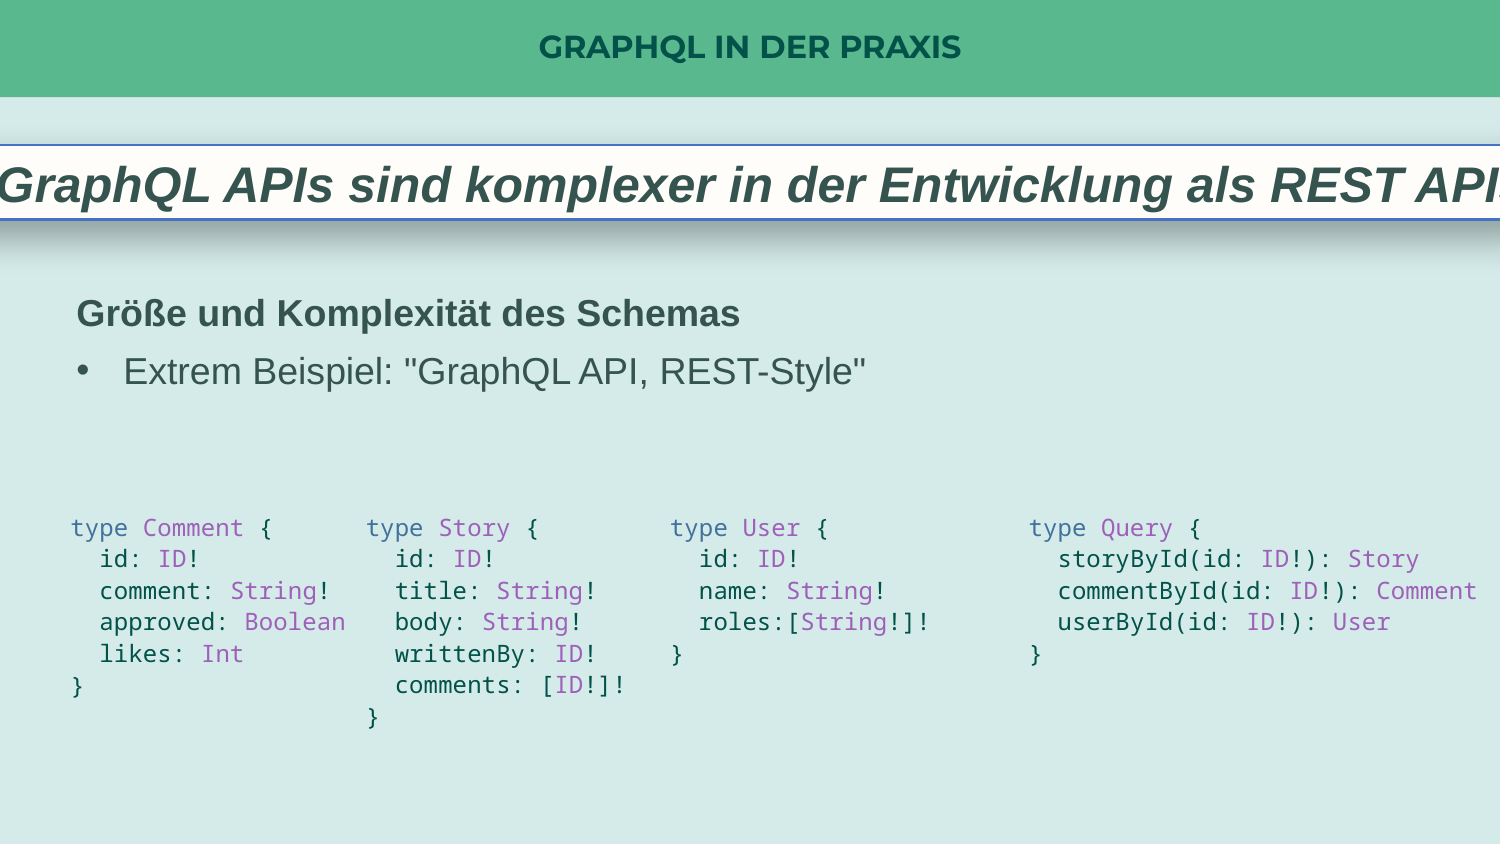

# GraphQL in der Praxis
"GraphQL APIs sind komplexer in der Entwicklung als REST APIs"
Größe und Komplexität des Schemas
Extrem Beispiel: "GraphQL API, REST-Style"
type Query {
  storyById(id: ID!): Story
  commentById(id: ID!): Comment
  userById(id: ID!): User
}

type Story {
  id: ID!
  title: String!
  body: String!
  writtenBy: ID!
  comments: [ID!]!
}

type User {
  id: ID!
  name: String!
  roles:[String!]!
}

type Comment {
  id: ID!
  comment: String!
  approved: Boolean
  likes: Int
}